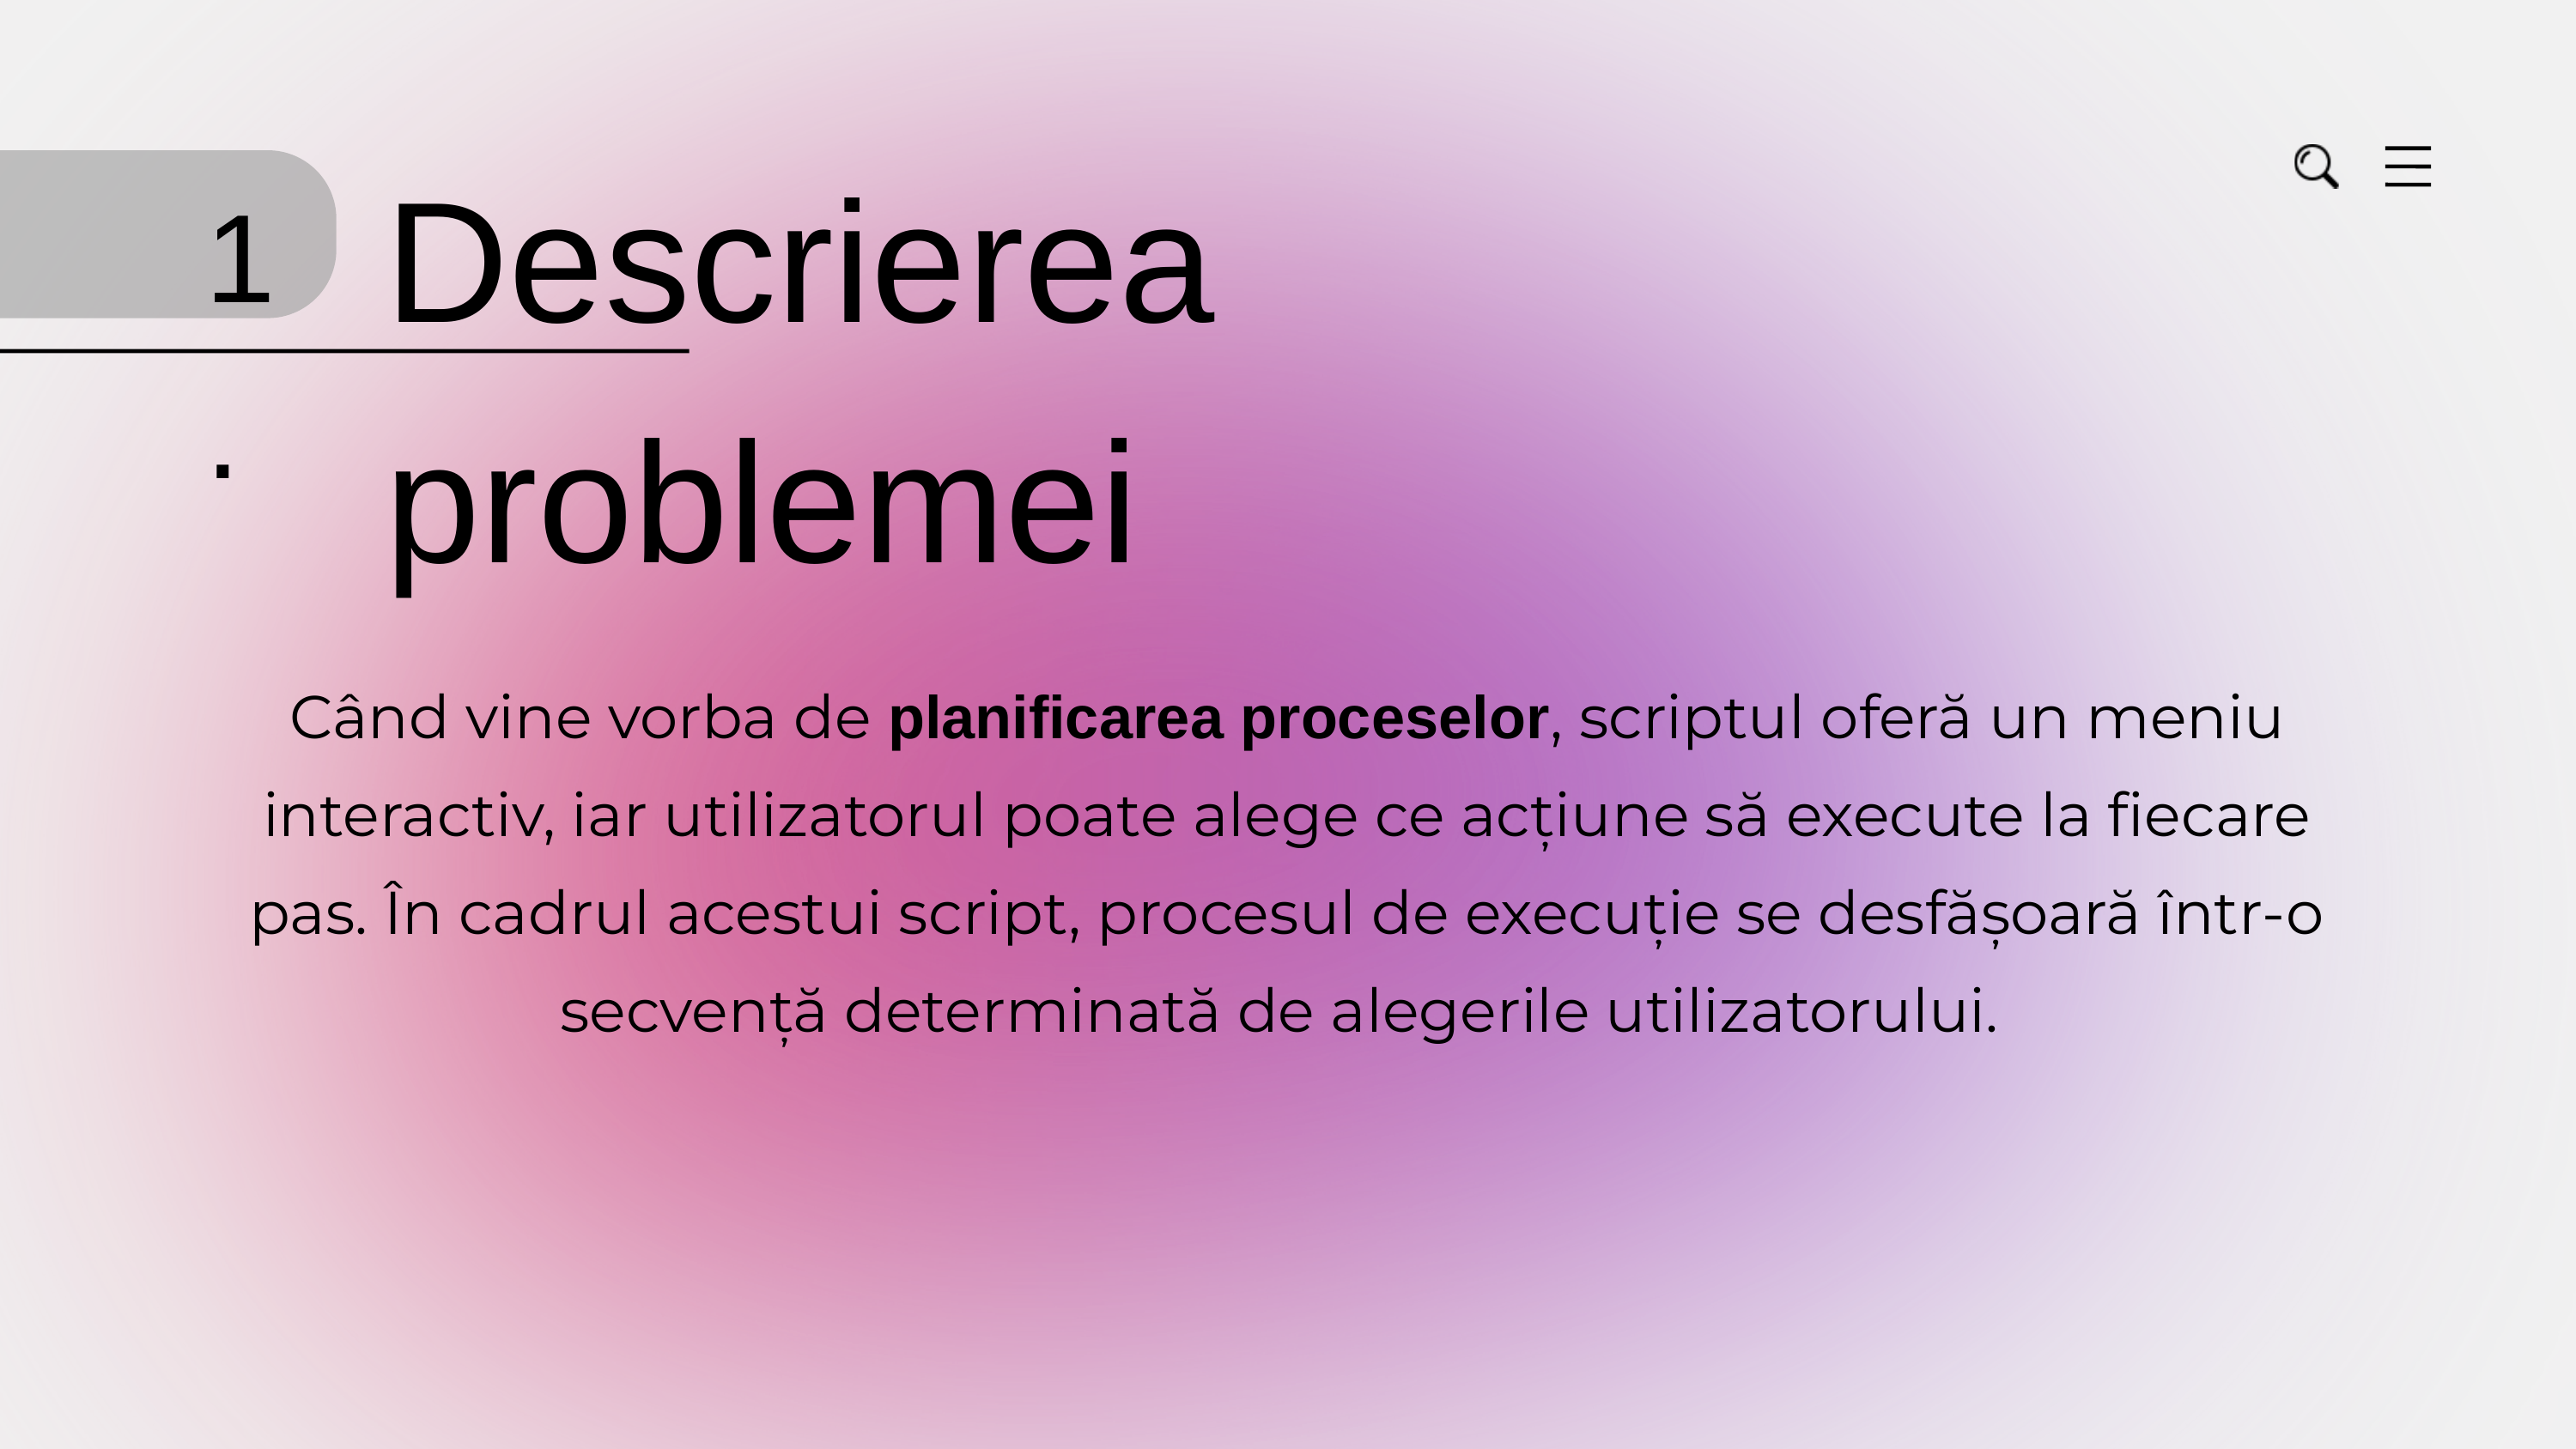

Descrierea problemei

1.

Când vine vorba de planificarea proceselor, scriptul oferă un meniu interactiv, iar utilizatorul poate alege ce acțiune să execute la fiecare pas. În cadrul acestui script, procesul de execuție se desfășoară într-o secvență determinată de alegerile utilizatorului.